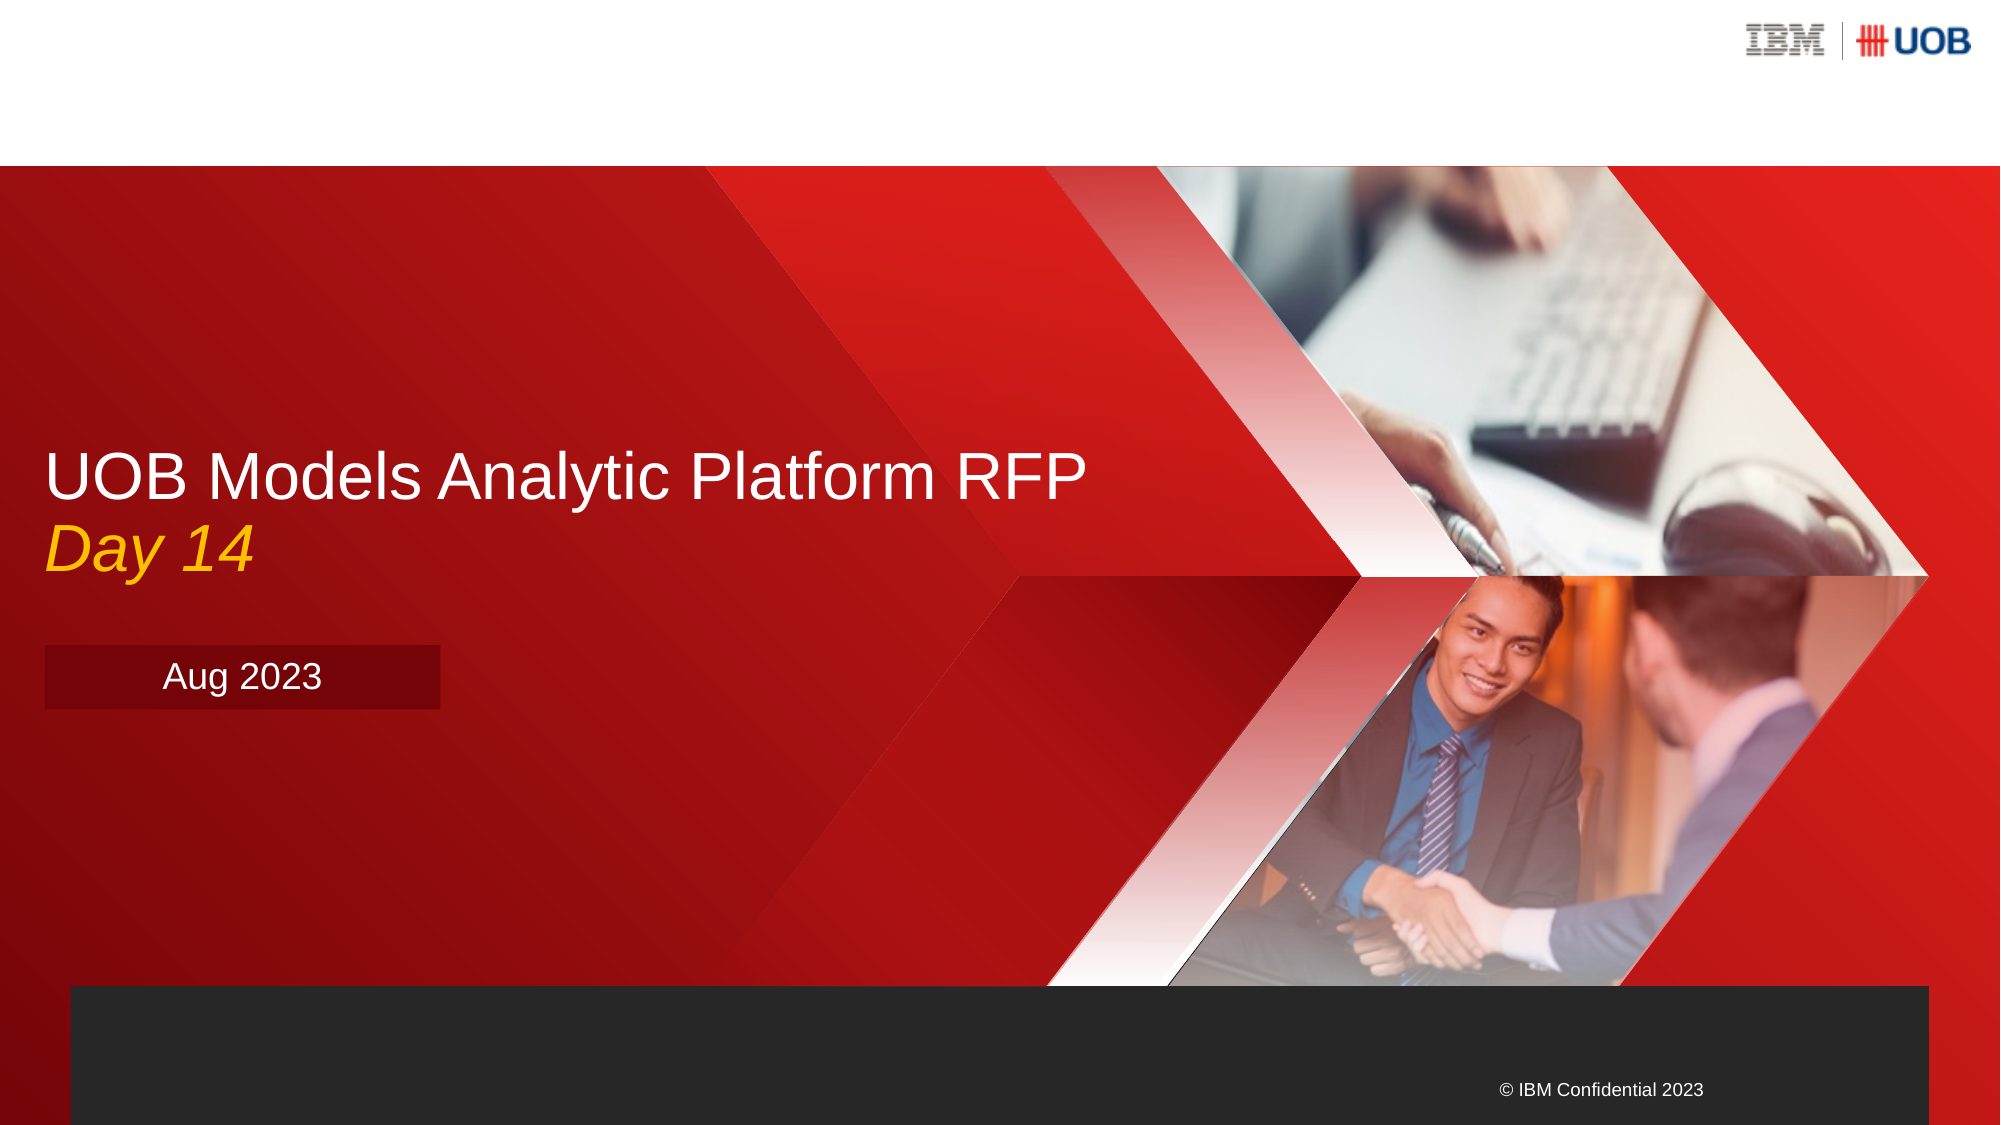

# UOB Models Analytic Platform RFP Day 14
Aug 2023